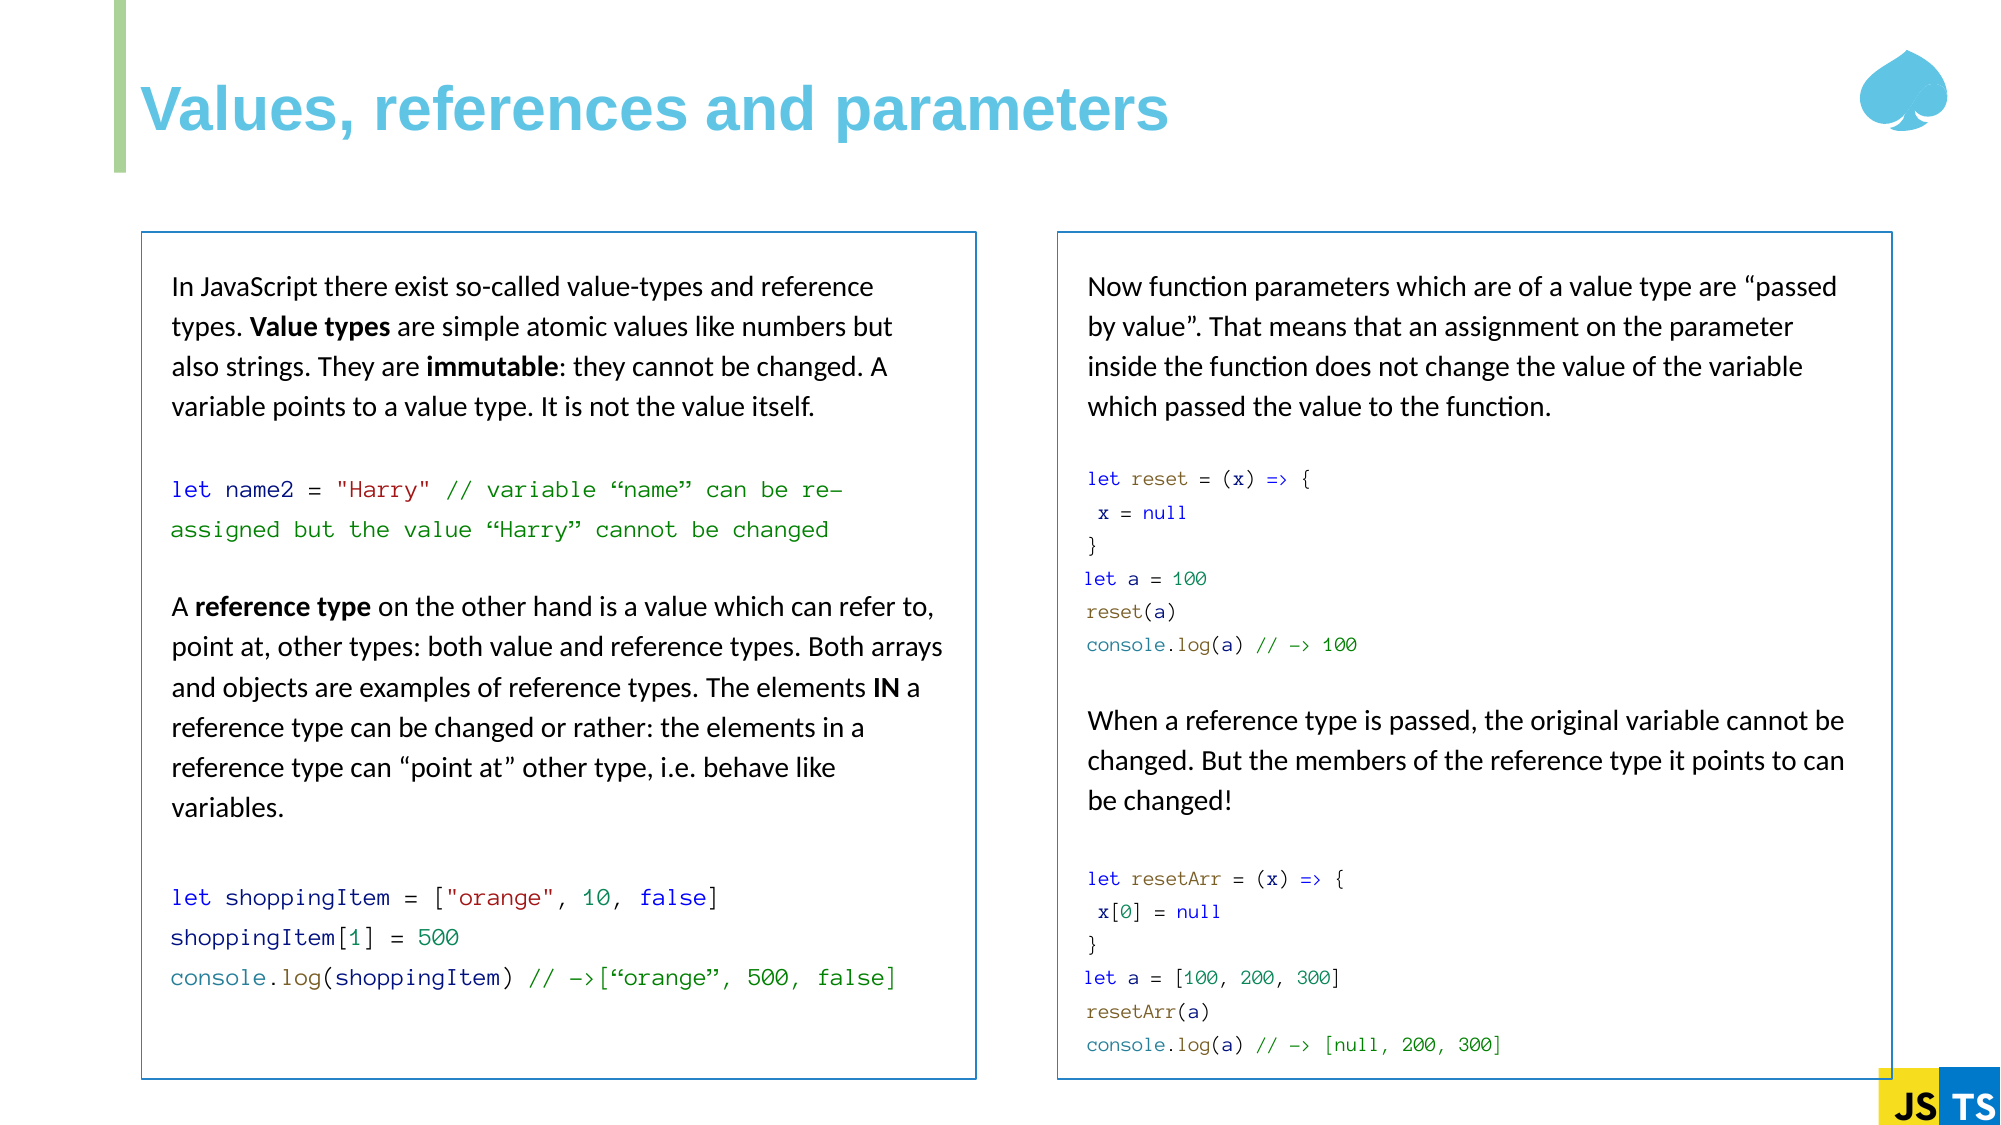

# Values, references and parameters
In JavaScript there exist so-called value-types and reference types. Value types are simple atomic values like numbers but also strings. They are immutable: they cannot be changed. A variable points to a value type. It is not the value itself.

let name2 = "Harry" // variable “name” can be re-assigned but the value “Harry” cannot be changed

A reference type on the other hand is a value which can refer to, point at, other types: both value and reference types. Both arrays and objects are examples of reference types. The elements IN a reference type can be changed or rather: the elements in a reference type can “point at” other type, i.e. behave like variables.

let shoppingItem = ["orange", 10, false]
shoppingItem[1] = 500
console.log(shoppingItem) // ->[“orange”, 500, false]

Now function parameters which are of a value type are “passed by value”. That means that an assignment on the parameter inside the function does not change the value of the variable which passed the value to the function.

let reset = (x) => {
 x = null
}
 let a = 100
reset(a)
console.log(a) // -> 100

When a reference type is passed, the original variable cannot be changed. But the members of the reference type it points to can be changed!

let resetArr = (x) => {
 x[0] = null
}
 let a = [100, 200, 300]
resetArr(a)
console.log(a) // -> [null, 200, 300]